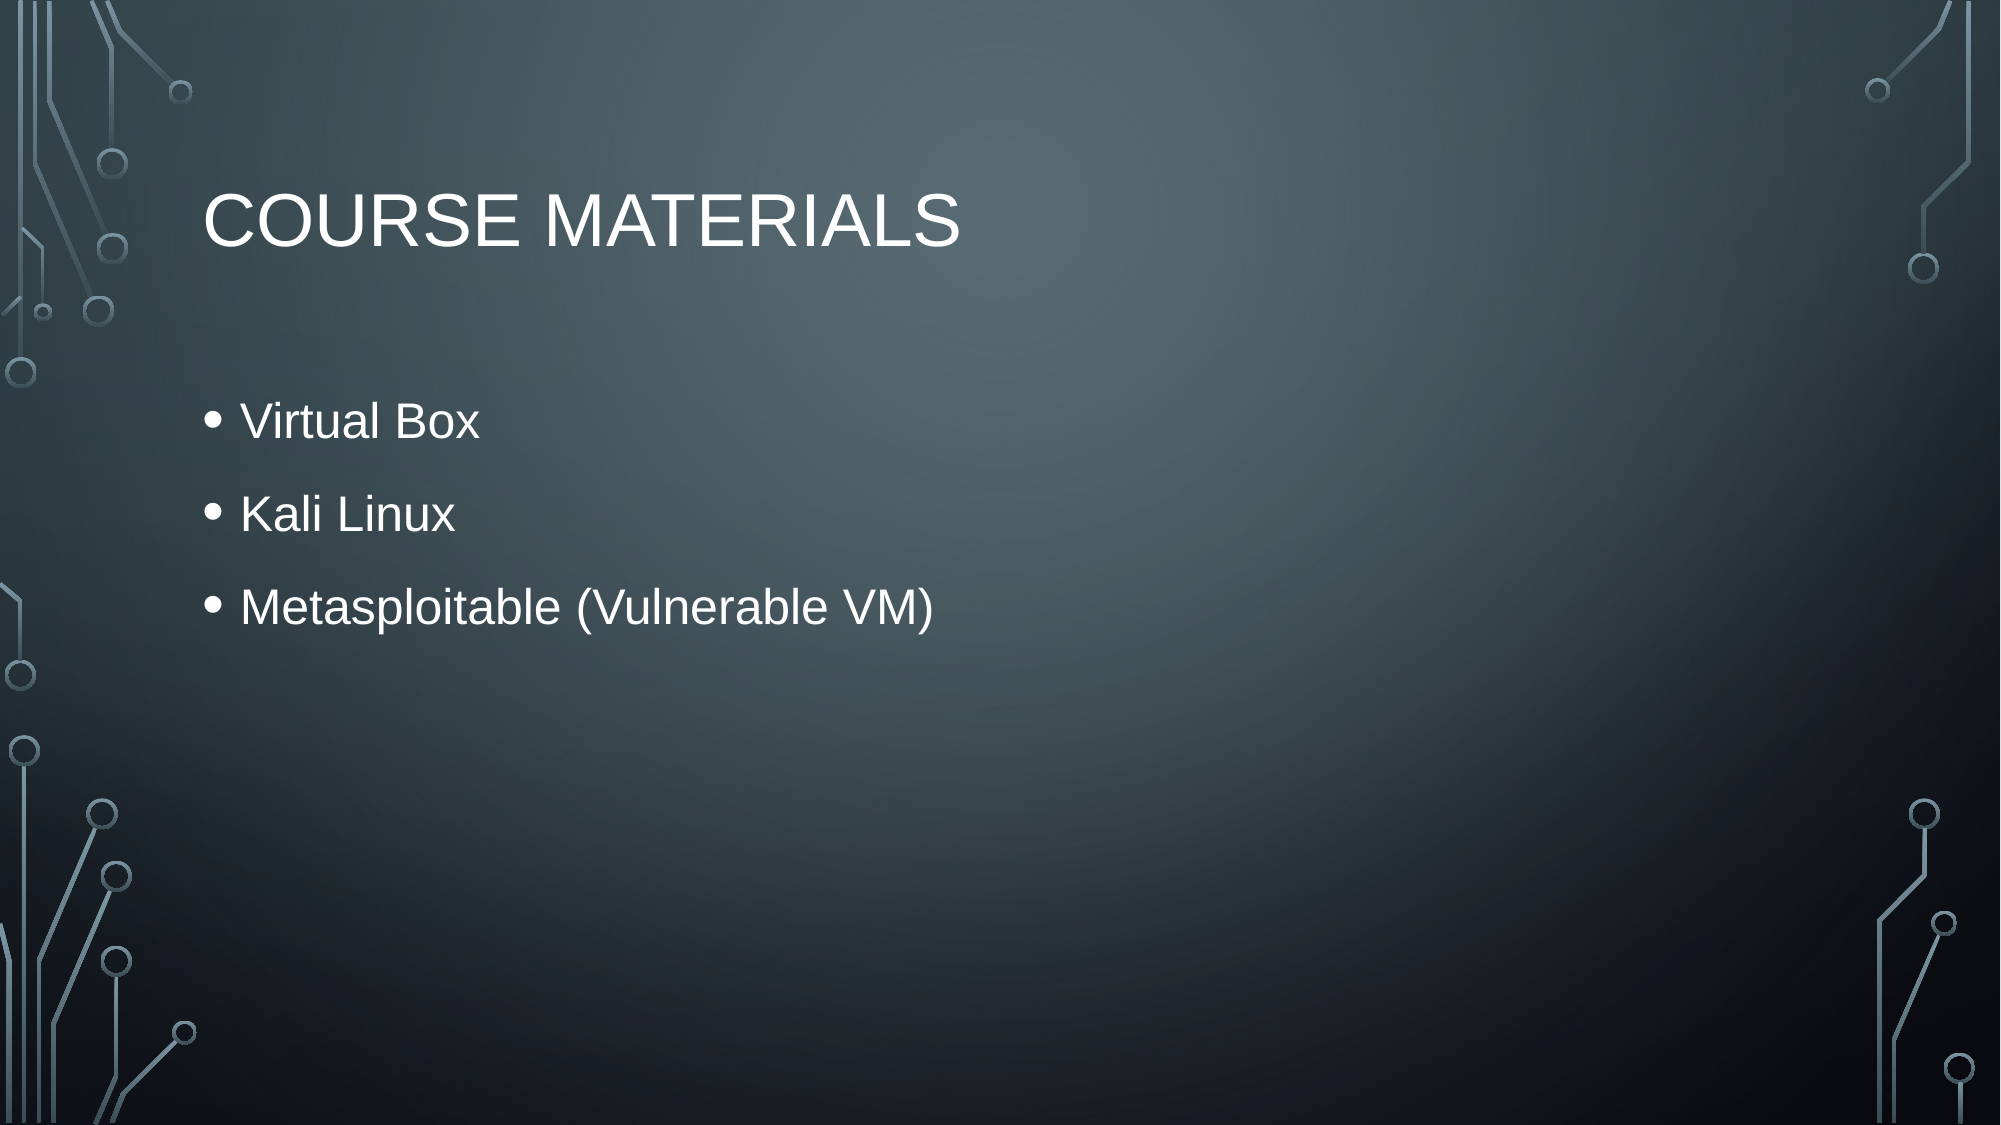

# Course Materials
Virtual Box
Kali Linux
Metasploitable (Vulnerable VM)